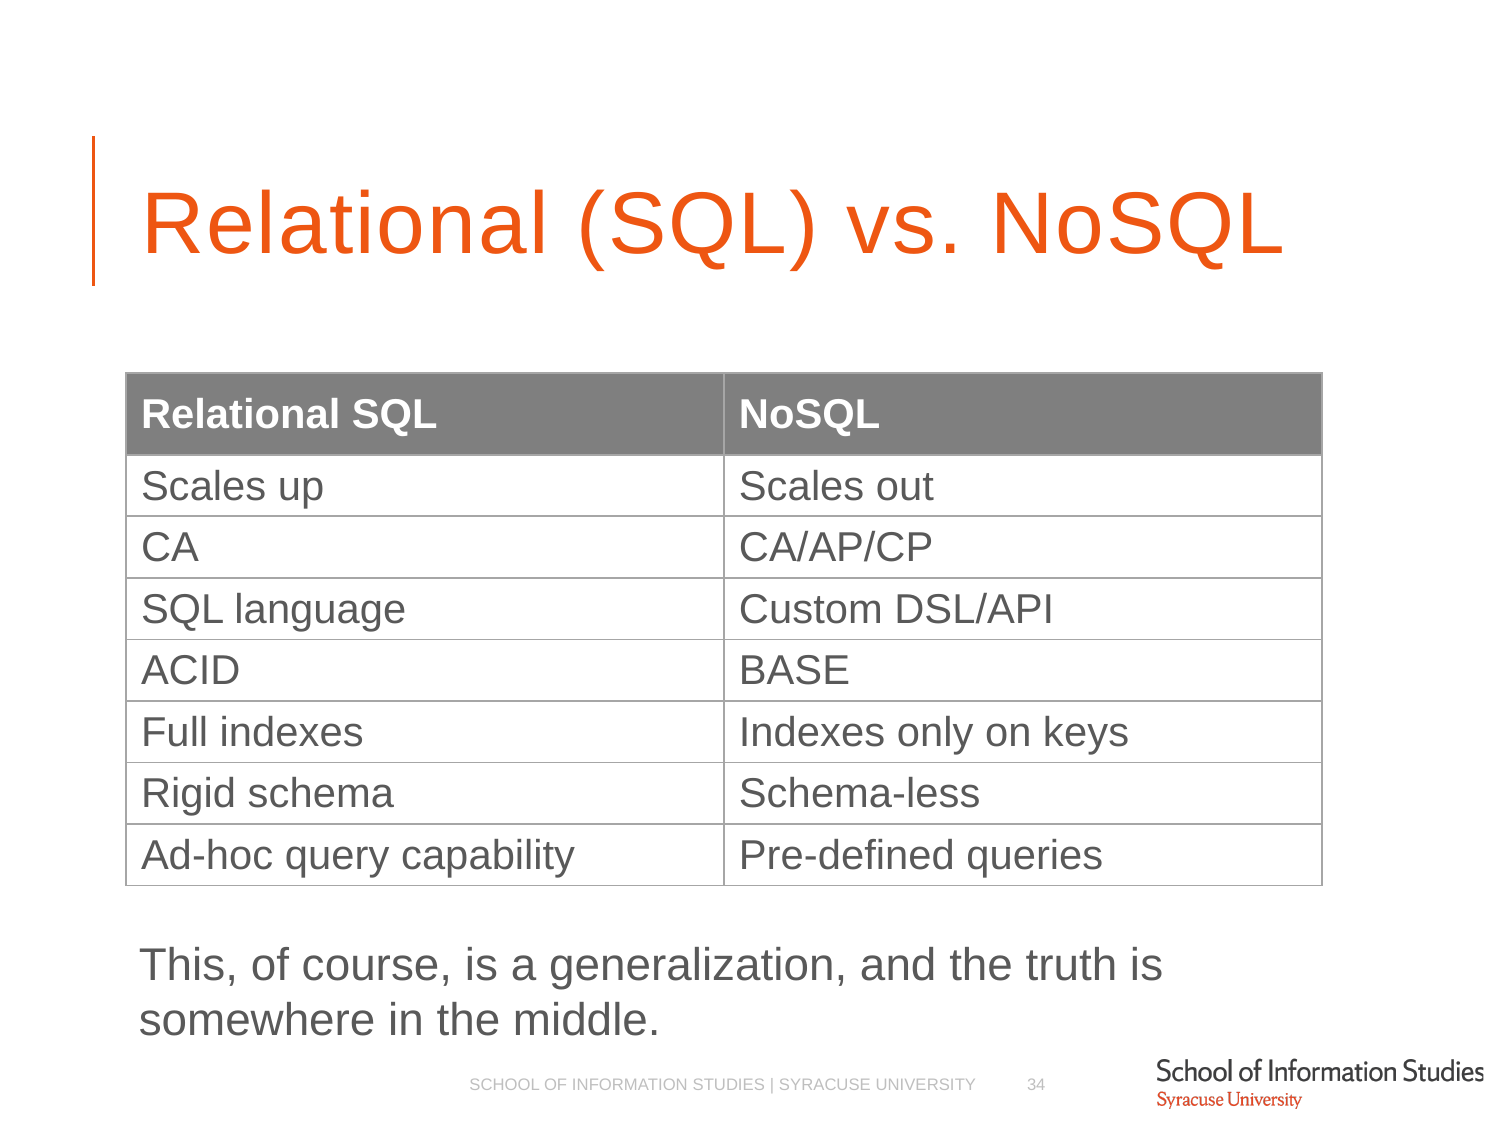

# Relational (SQL) vs. NoSQL
| Relational SQL | NoSQL |
| --- | --- |
| Scales up | Scales out |
| CA | CA/AP/CP |
| SQL language | Custom DSL/API |
| ACID | BASE |
| Full indexes | Indexes only on keys |
| Rigid schema | Schema-less |
| Ad-hoc query capability | Pre-defined queries |
This, of course, is a generalization, and the truth is somewhere in the middle.
School of Information Studies | Syracuse University
34